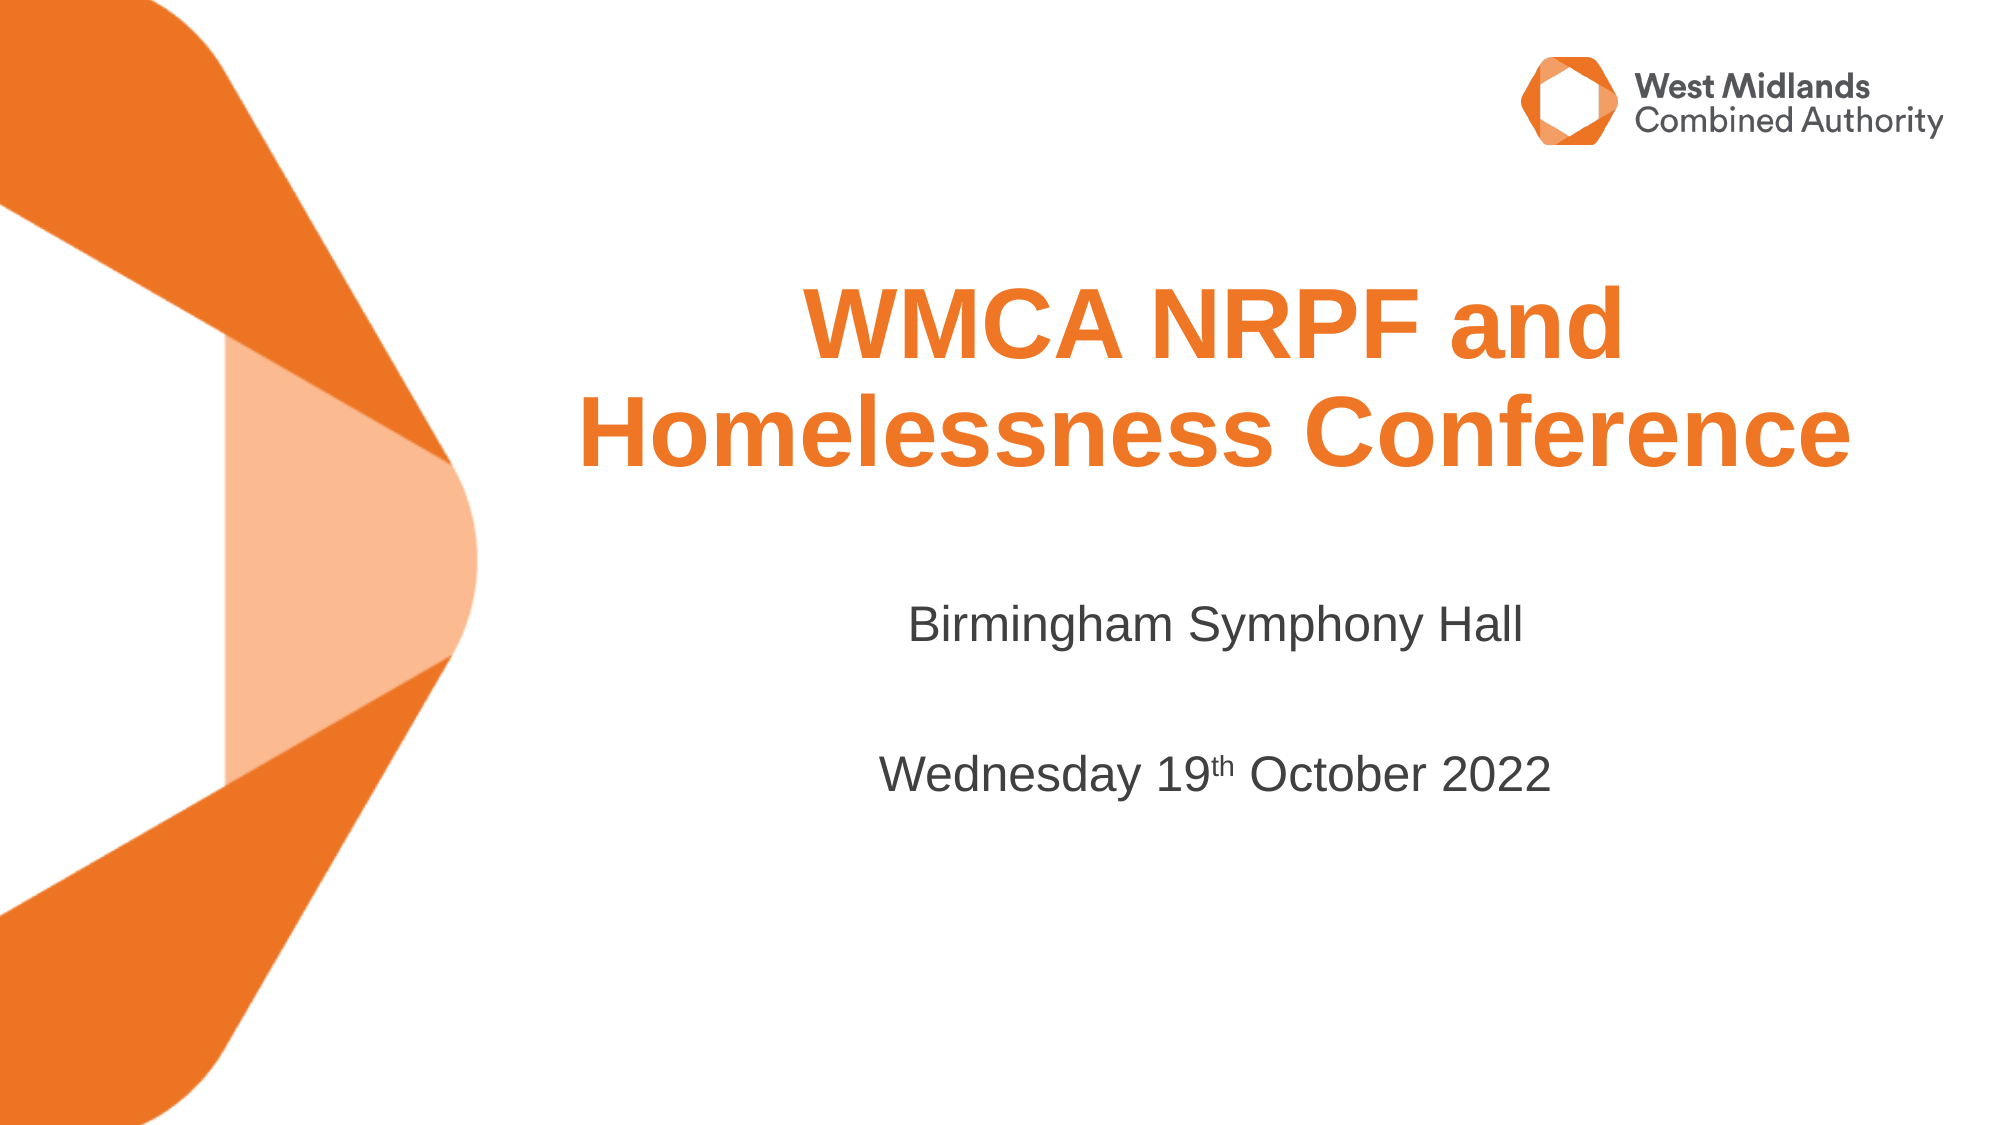

# WMCA NRPF and Homelessness Conference
Birmingham Symphony Hall

Wednesday 19th October 2022